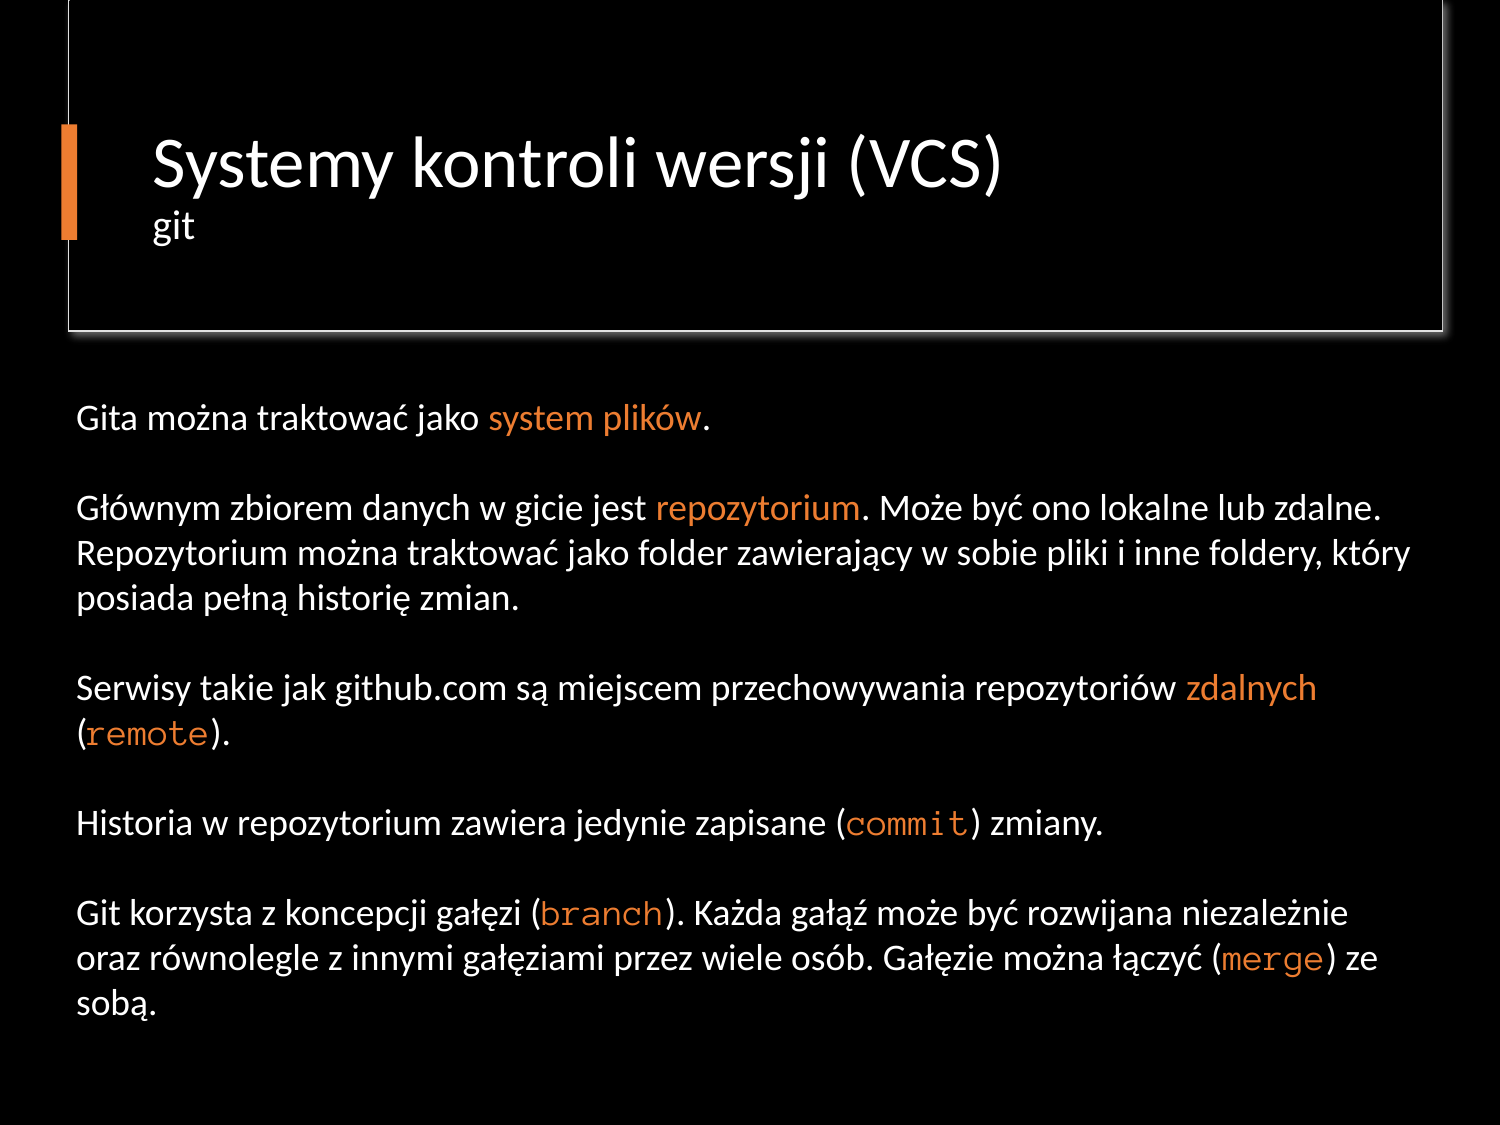

# Systemy kontroli wersji (VCS) git

Gita można traktować jako system plików.

Głównym zbiorem danych w gicie jest repozytorium. Może być ono lokalne lub zdalne. Repozytorium można traktować jako folder zawierający w sobie pliki i inne foldery, który posiada pełną historię zmian.

Serwisy takie jak github.com są miejscem przechowywania repozytoriów zdalnych (remote).

Historia w repozytorium zawiera jedynie zapisane (commit) zmiany.

Git korzysta z koncepcji gałęzi (branch). Każda gałąź może być rozwijana niezależnie oraz równolegle z innymi gałęziami przez wiele osób. Gałęzie można łączyć (merge) ze sobą.